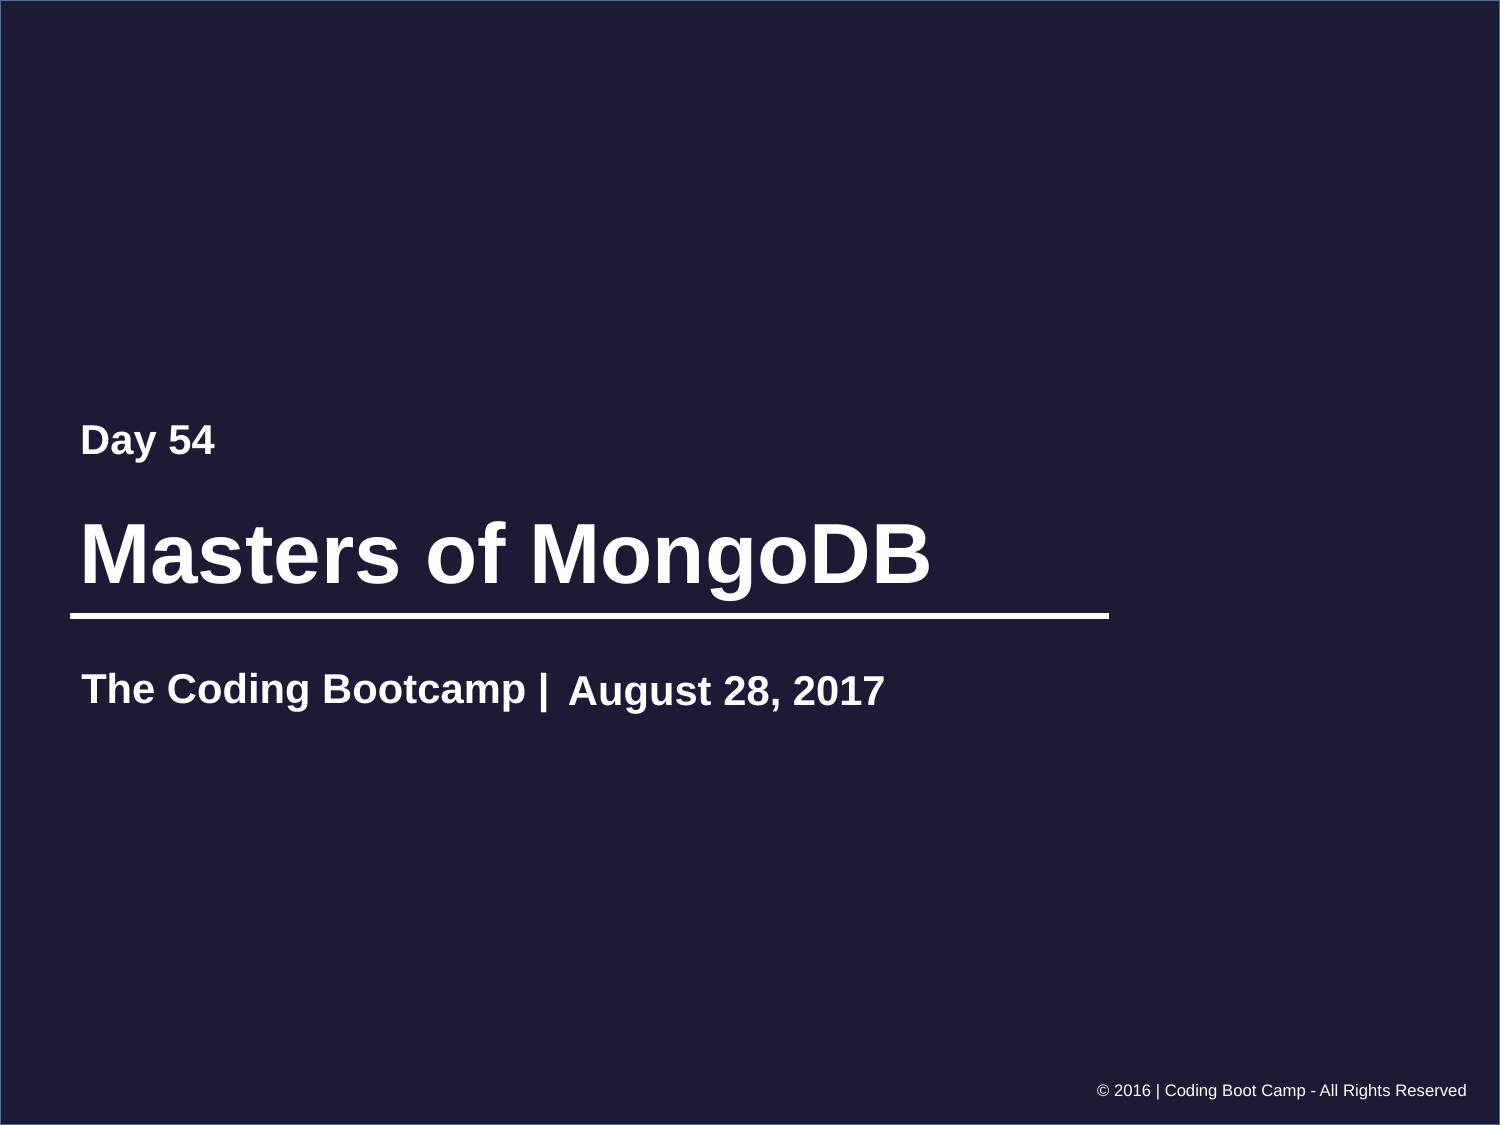

Day 54
# Masters of MongoDB
August 28, 2017